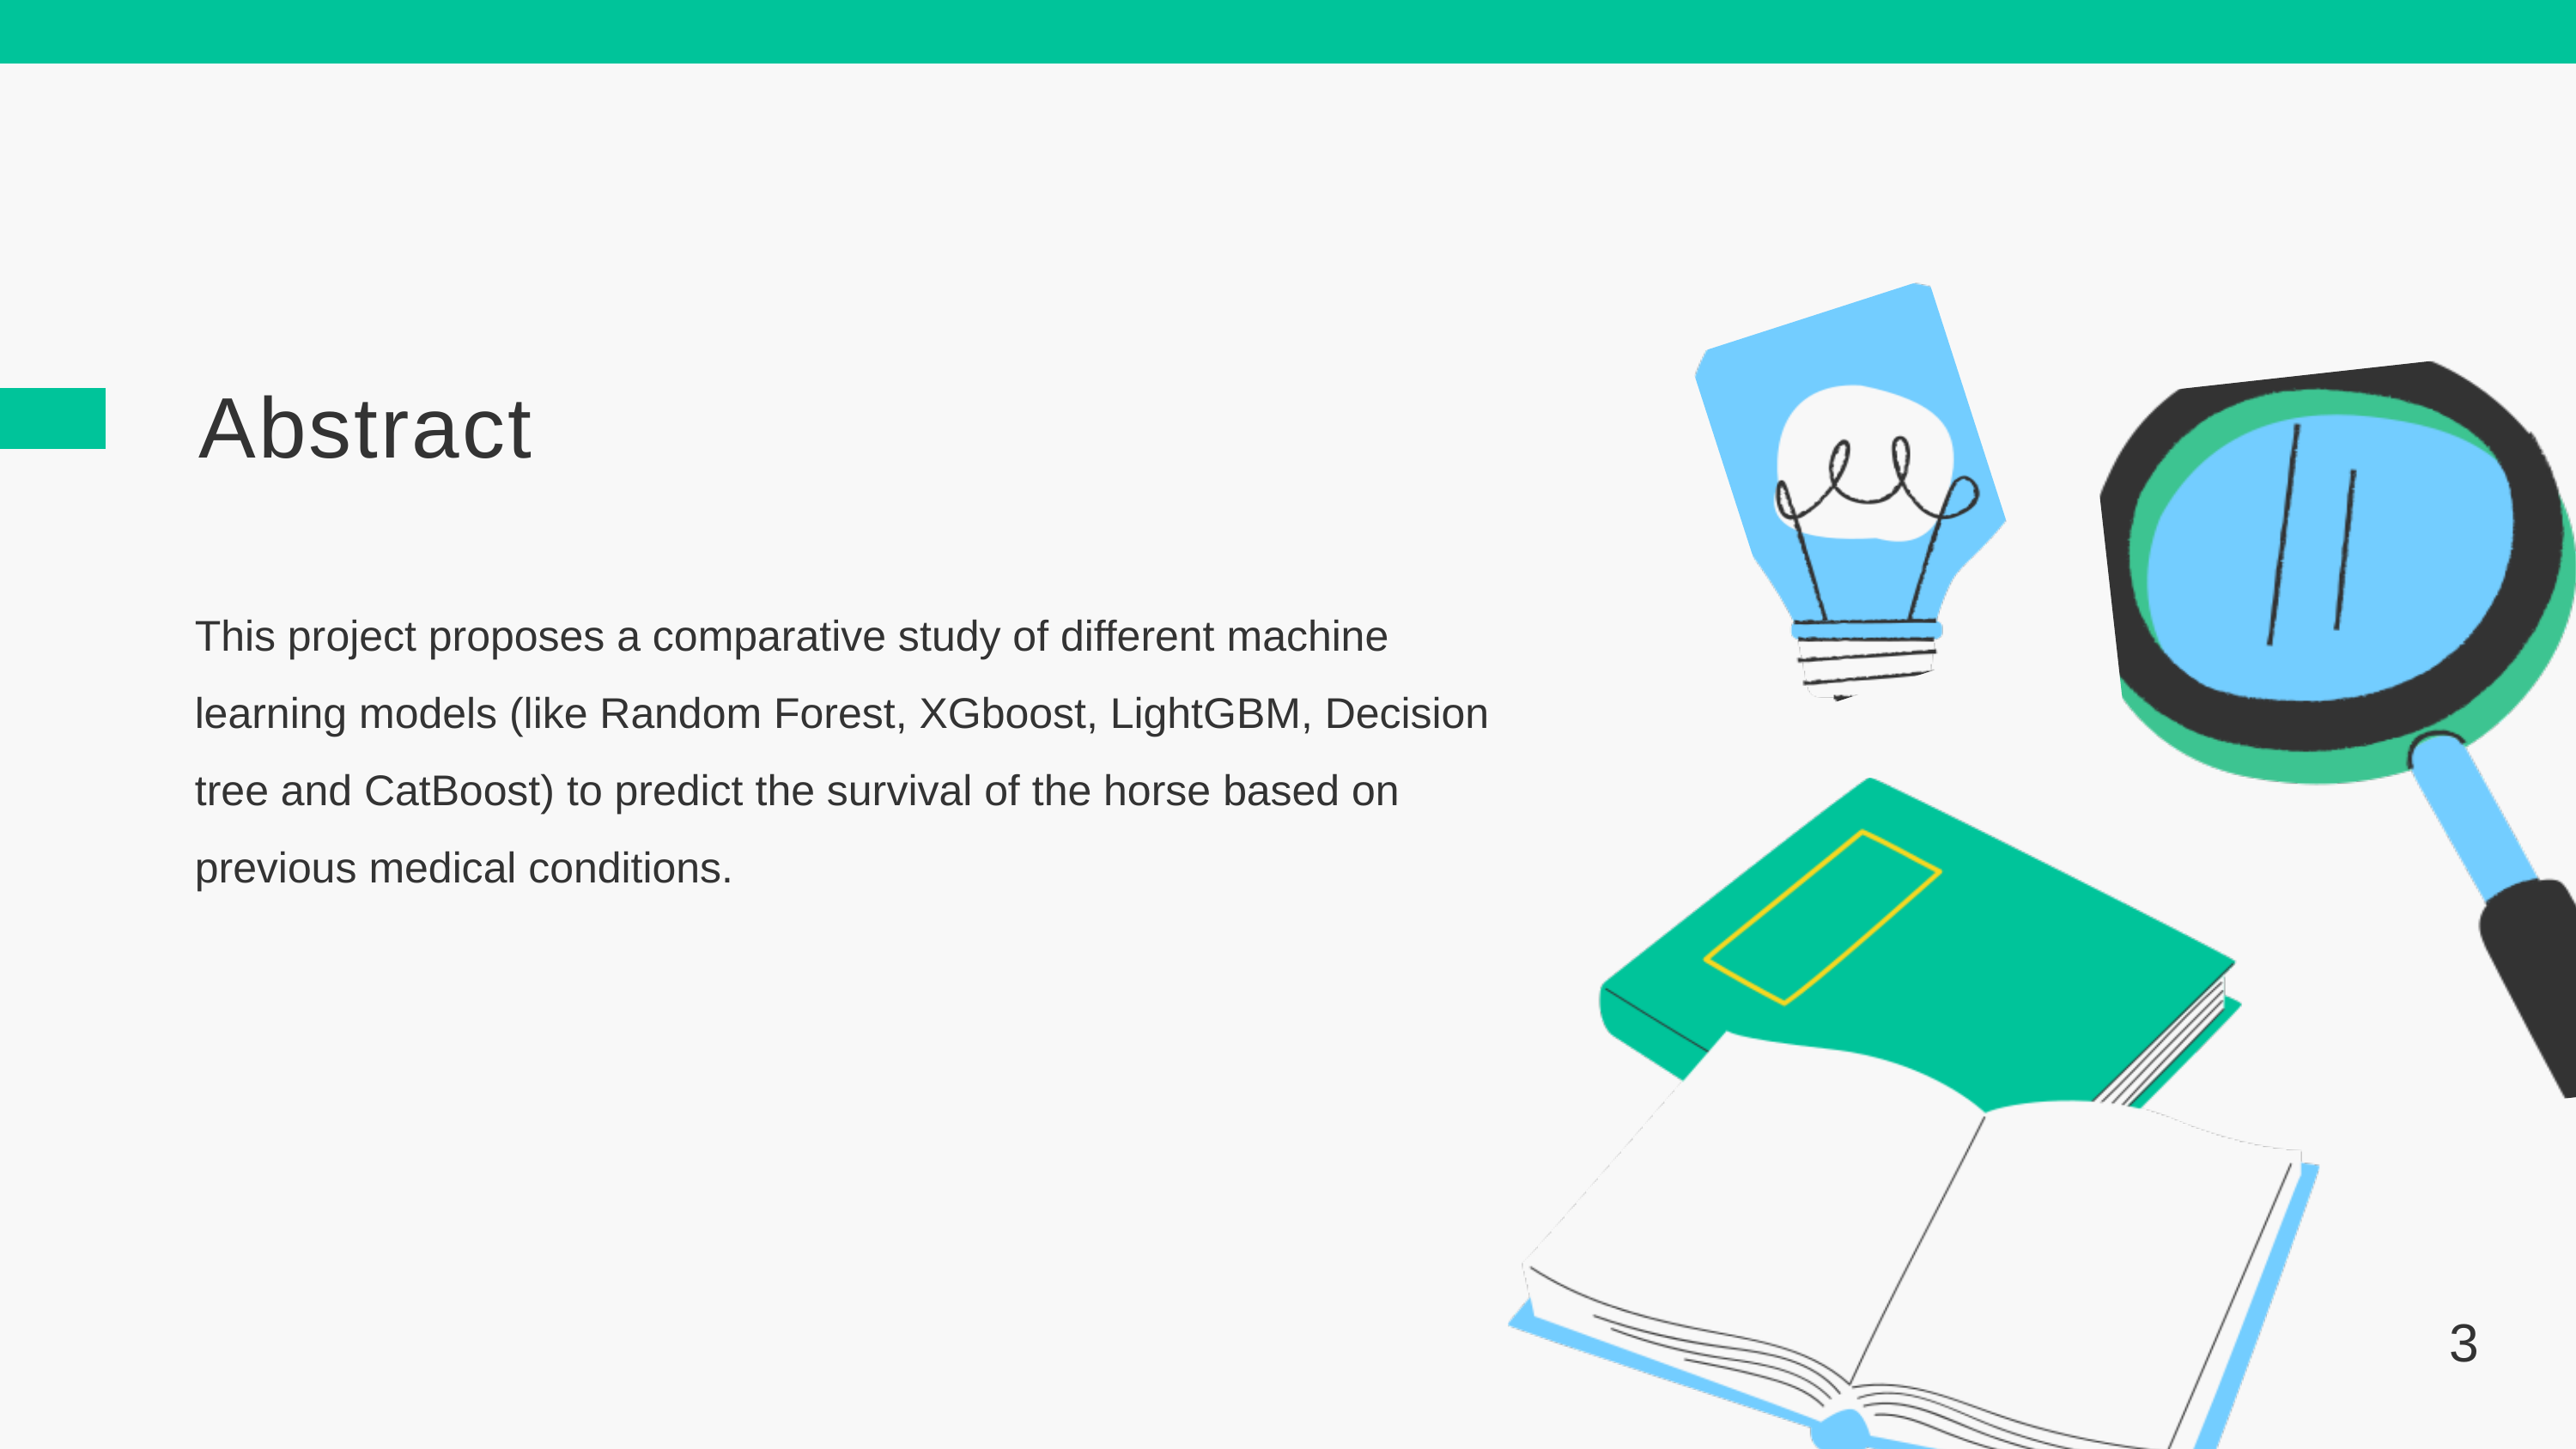

Abstract

This project proposes a comparative study of different machine learning models (like Random Forest, XGboost, LightGBM, Decision tree and CatBoost) to predict the survival of the horse based on previous medical conditions.

3